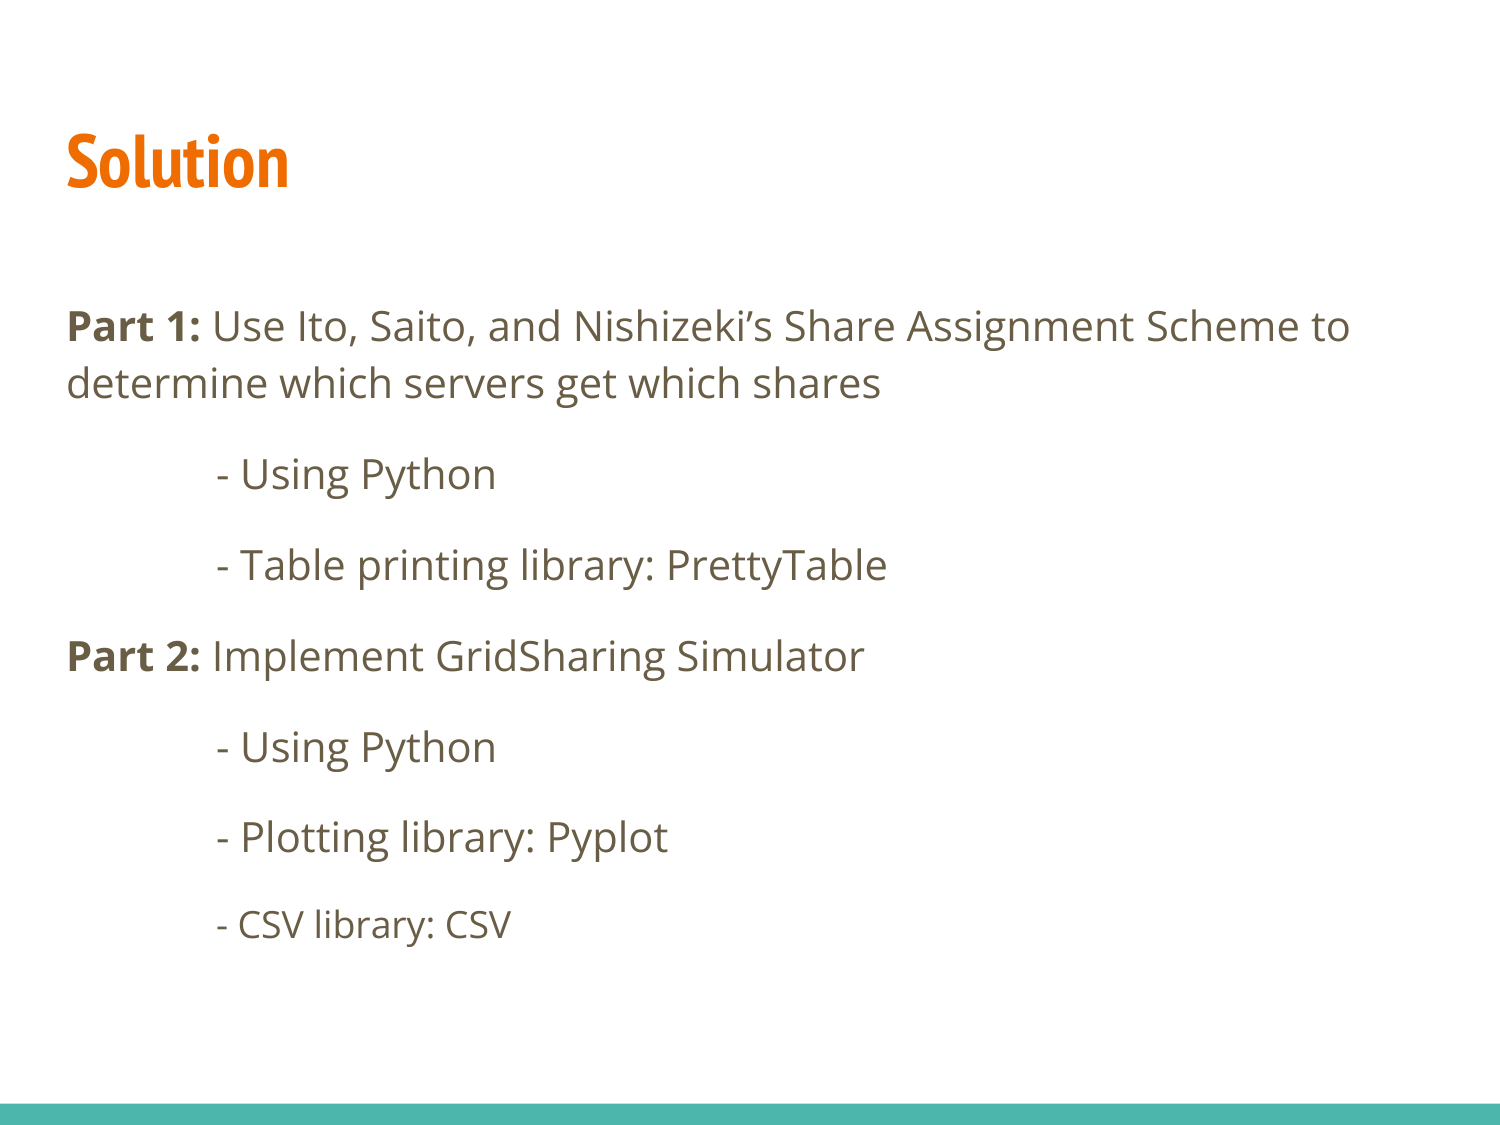

# Solution
Part 1: Use Ito, Saito, and Nishizeki’s Share Assignment Scheme to determine which servers get which shares
	- Using Python
	- Table printing library: PrettyTable
Part 2: Implement GridSharing Simulator
	- Using Python
	- Plotting library: Pyplot
	- CSV library: CSV